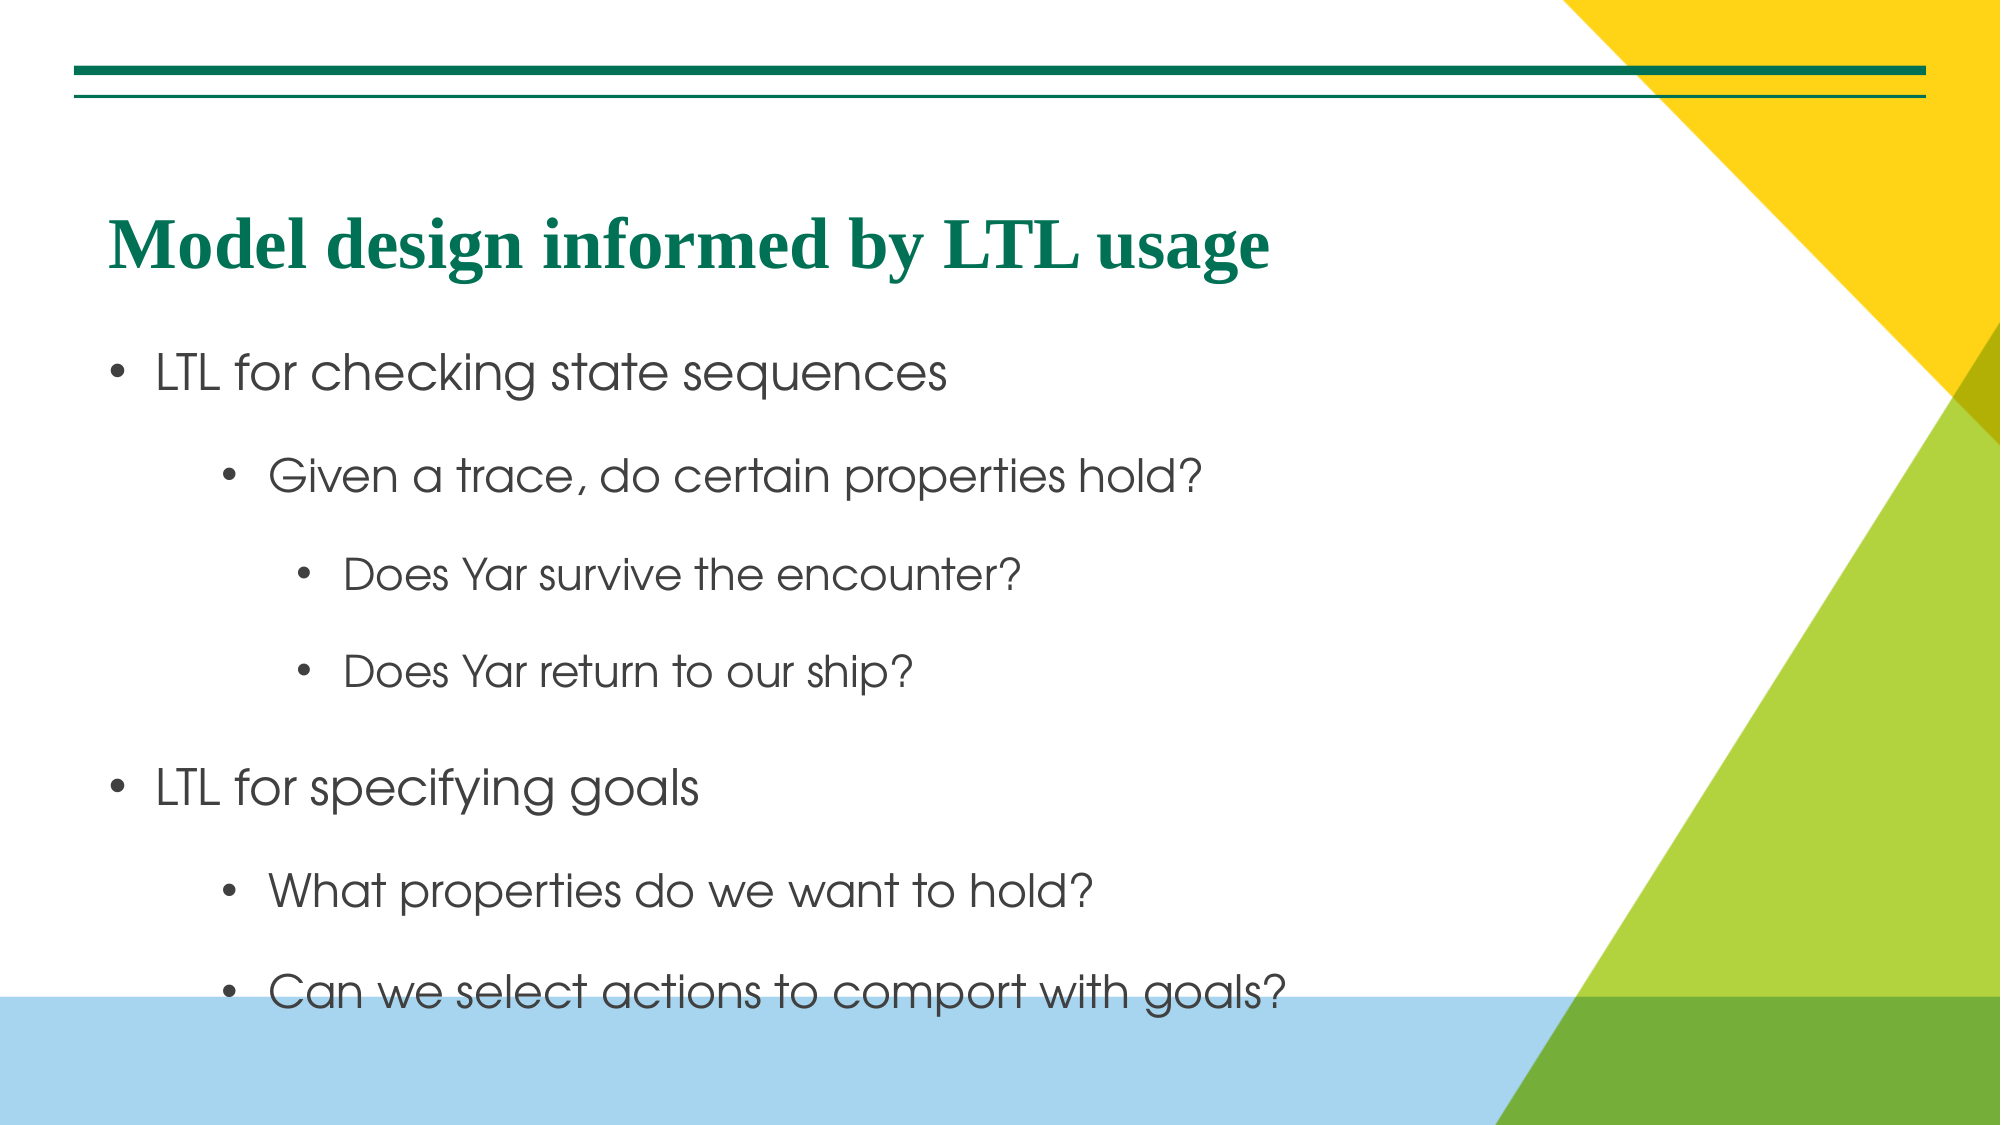

# Model design informed by LTL usage
LTL for checking state sequences
Given a trace, do certain properties hold?
Does Yar survive the encounter?
Does Yar return to our ship?
LTL for specifying goals
What properties do we want to hold?
Can we select actions to comport with goals?